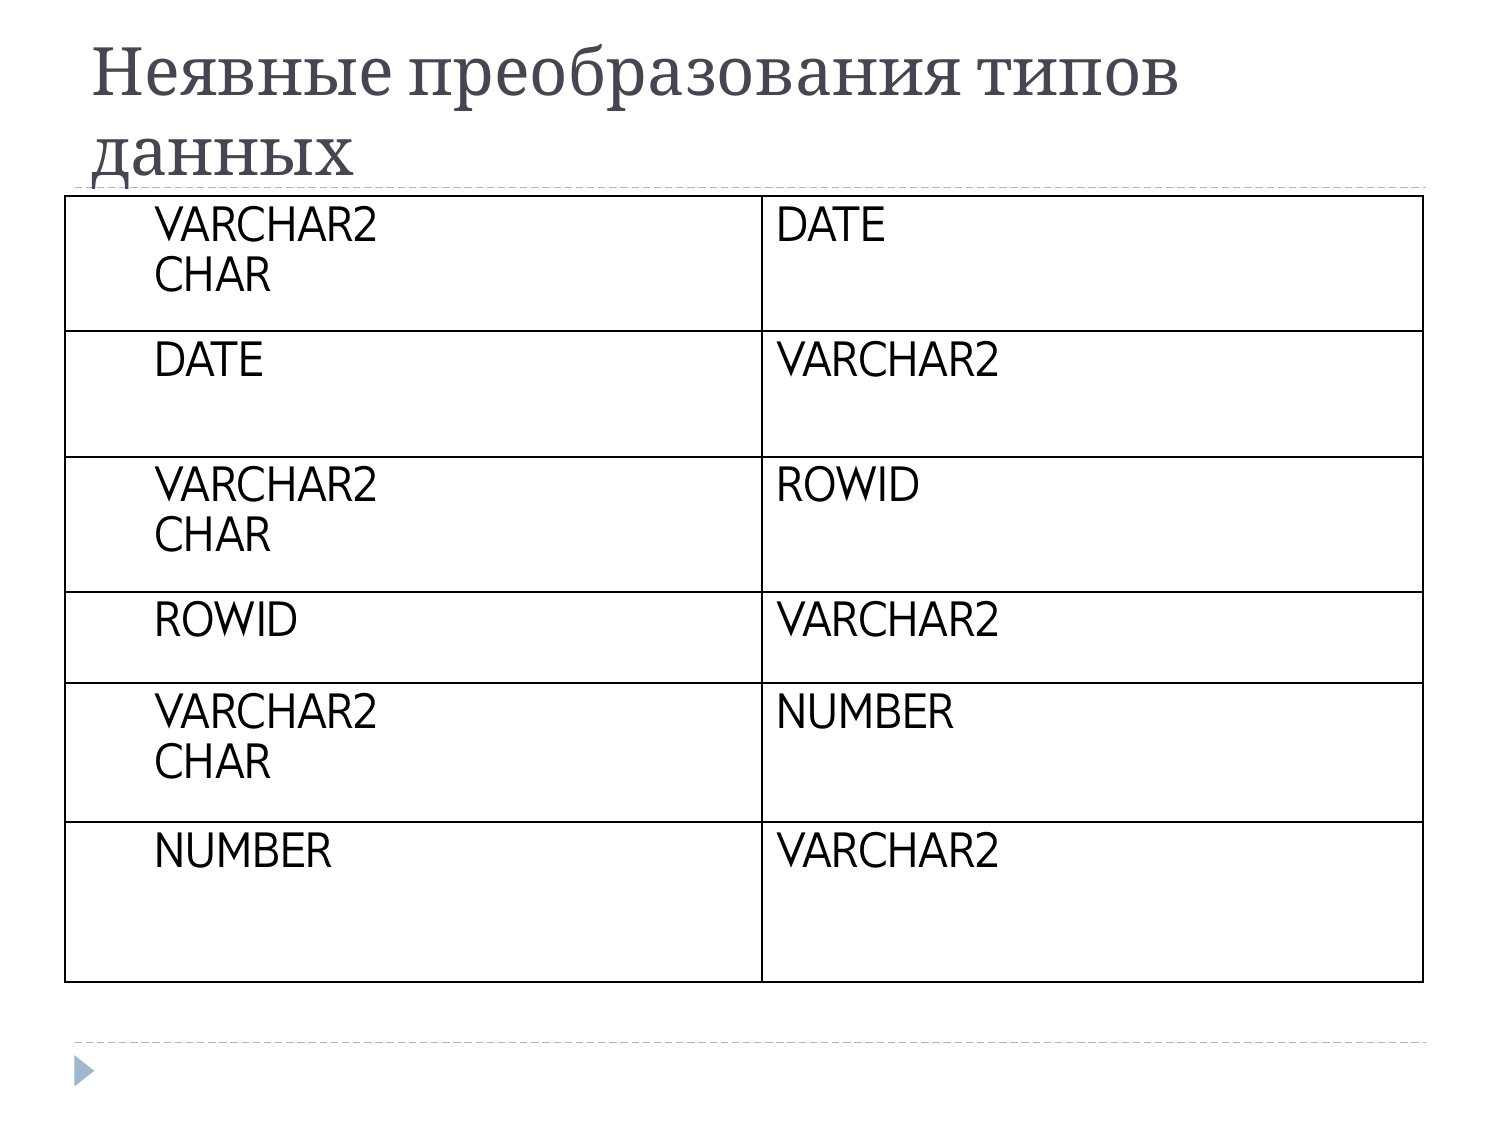

# Неявные преобразования типов данных
| VARCHAR2 CHAR | DATE |
| --- | --- |
| DATE | VARCHAR2 |
| VARCHAR2 CHAR | ROWID |
| ROWID | VARCHAR2 |
| VARCHAR2 CHAR | NUMBER |
| NUMBER | VARCHAR2 |